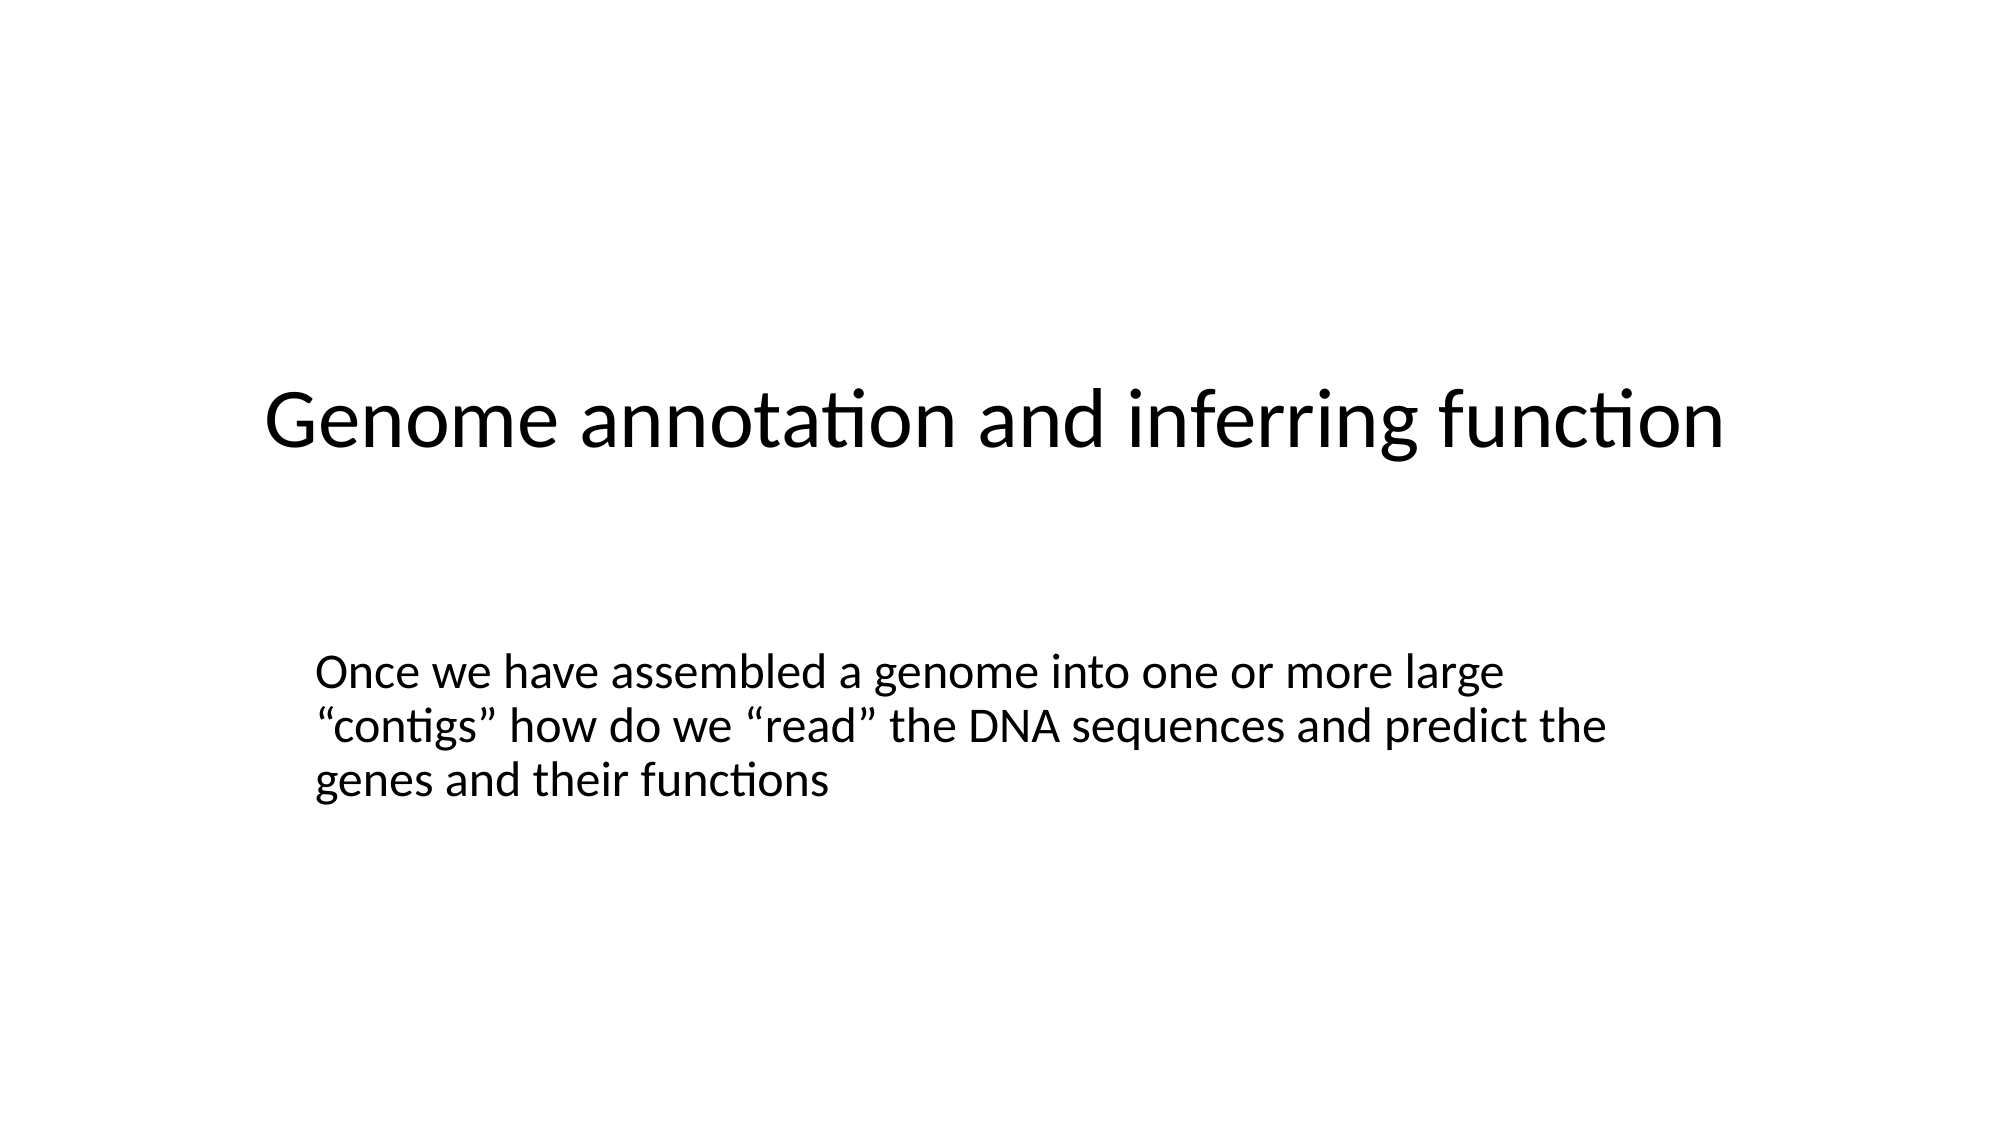

# Genome annotation and inferring function
Once we have assembled a genome into one or more large “contigs” how do we “read” the DNA sequences and predict the genes and their functions